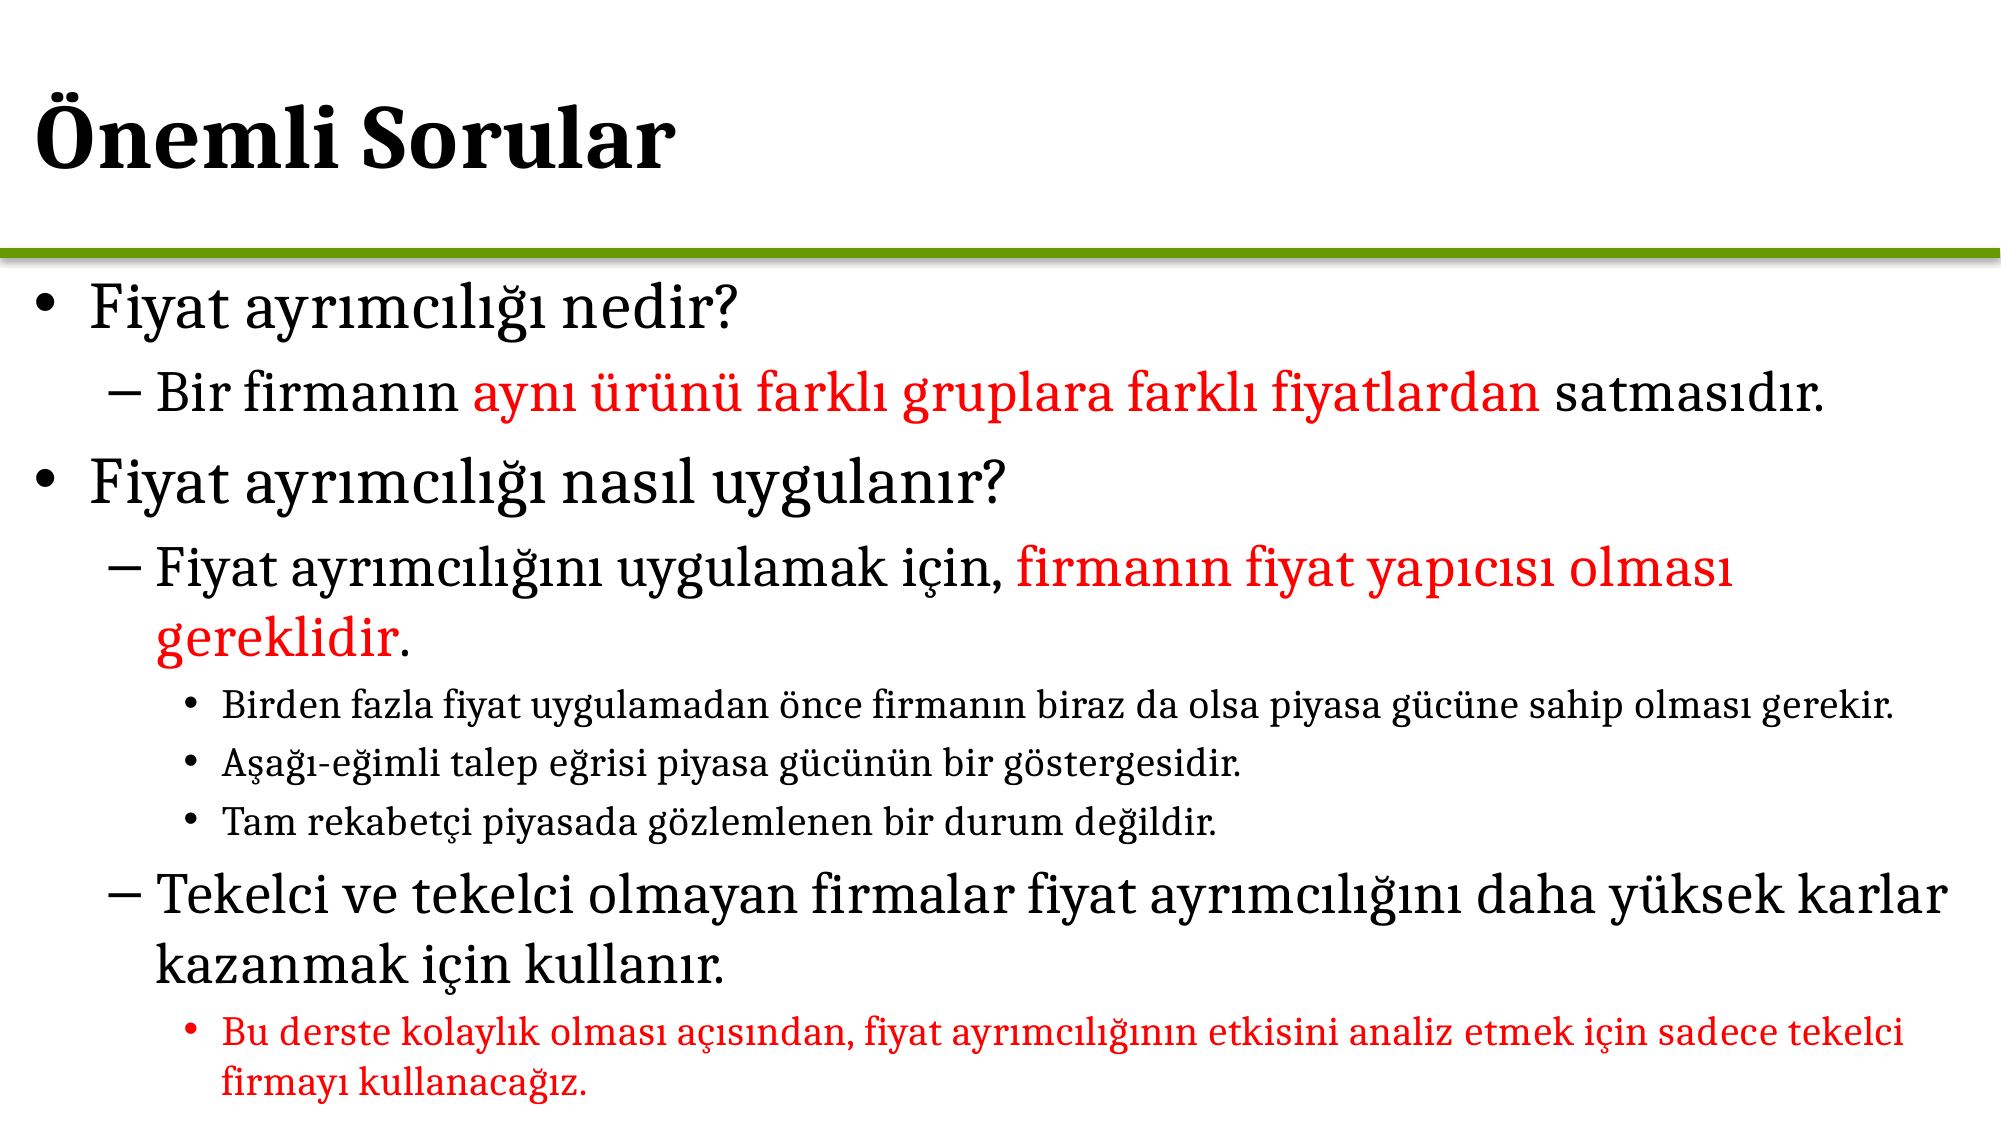

# Önemli Sorular
Fiyat ayrımcılığı nedir?
Bir firmanın aynı ürünü farklı gruplara farklı fiyatlardan satmasıdır.
Fiyat ayrımcılığı nasıl uygulanır?
Fiyat ayrımcılığını uygulamak için, firmanın fiyat yapıcısı olması gereklidir.
Birden fazla fiyat uygulamadan önce firmanın biraz da olsa piyasa gücüne sahip olması gerekir.
Aşağı-eğimli talep eğrisi piyasa gücünün bir göstergesidir.
Tam rekabetçi piyasada gözlemlenen bir durum değildir.
Tekelci ve tekelci olmayan firmalar fiyat ayrımcılığını daha yüksek karlar kazanmak için kullanır.
Bu derste kolaylık olması açısından, fiyat ayrımcılığının etkisini analiz etmek için sadece tekelci firmayı kullanacağız.